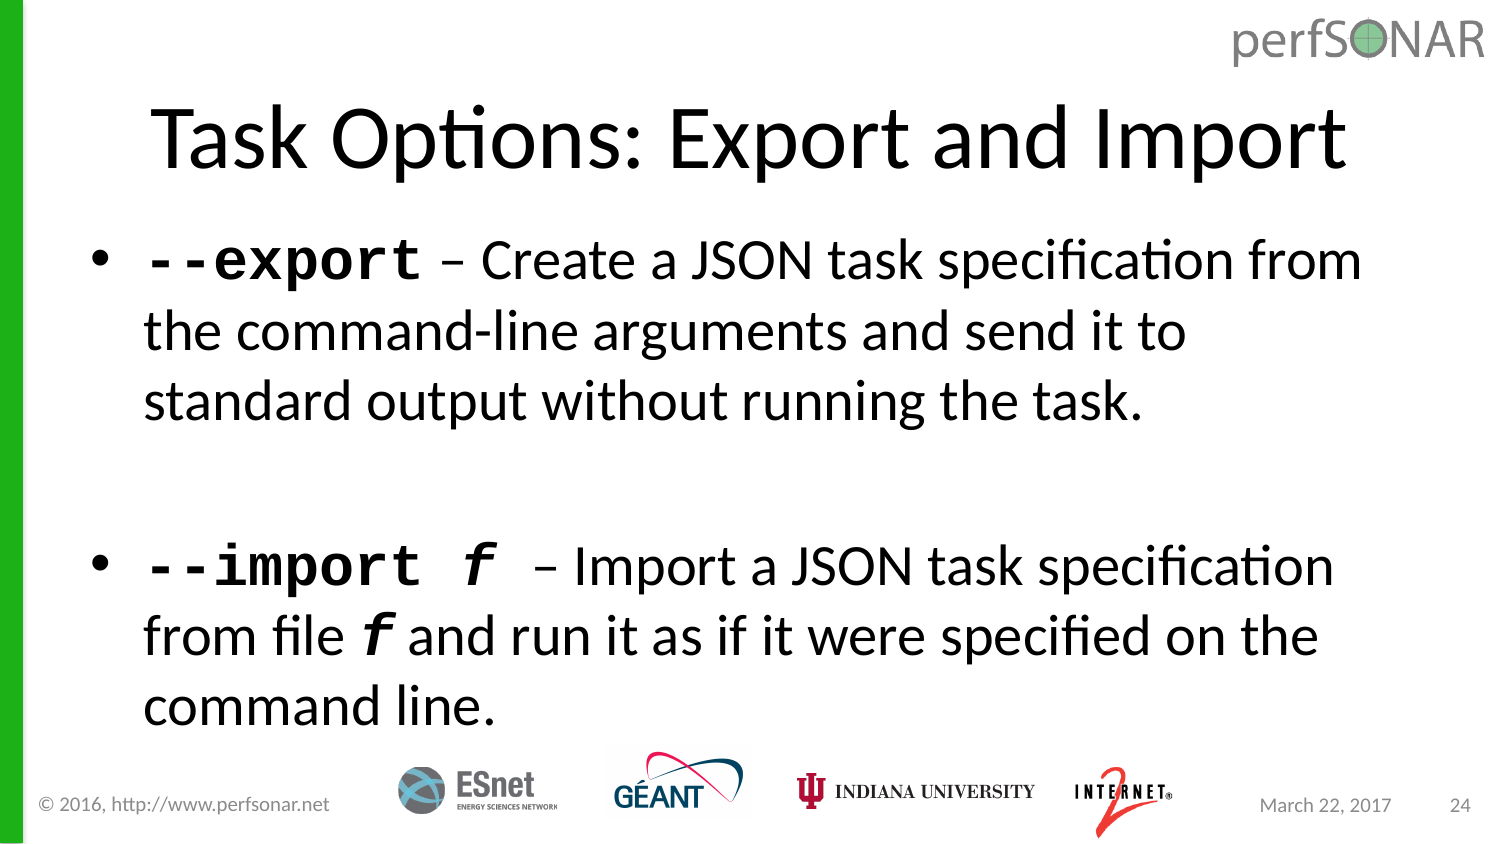

# Task Options: Export and Import
--export – Create a JSON task specification from the command-line arguments and send it to standard output without running the task.

--import f – Import a JSON task specification from file f and run it as if it were specified on the command line.
© 2016, http://www.perfsonar.net
March 22, 2017
24